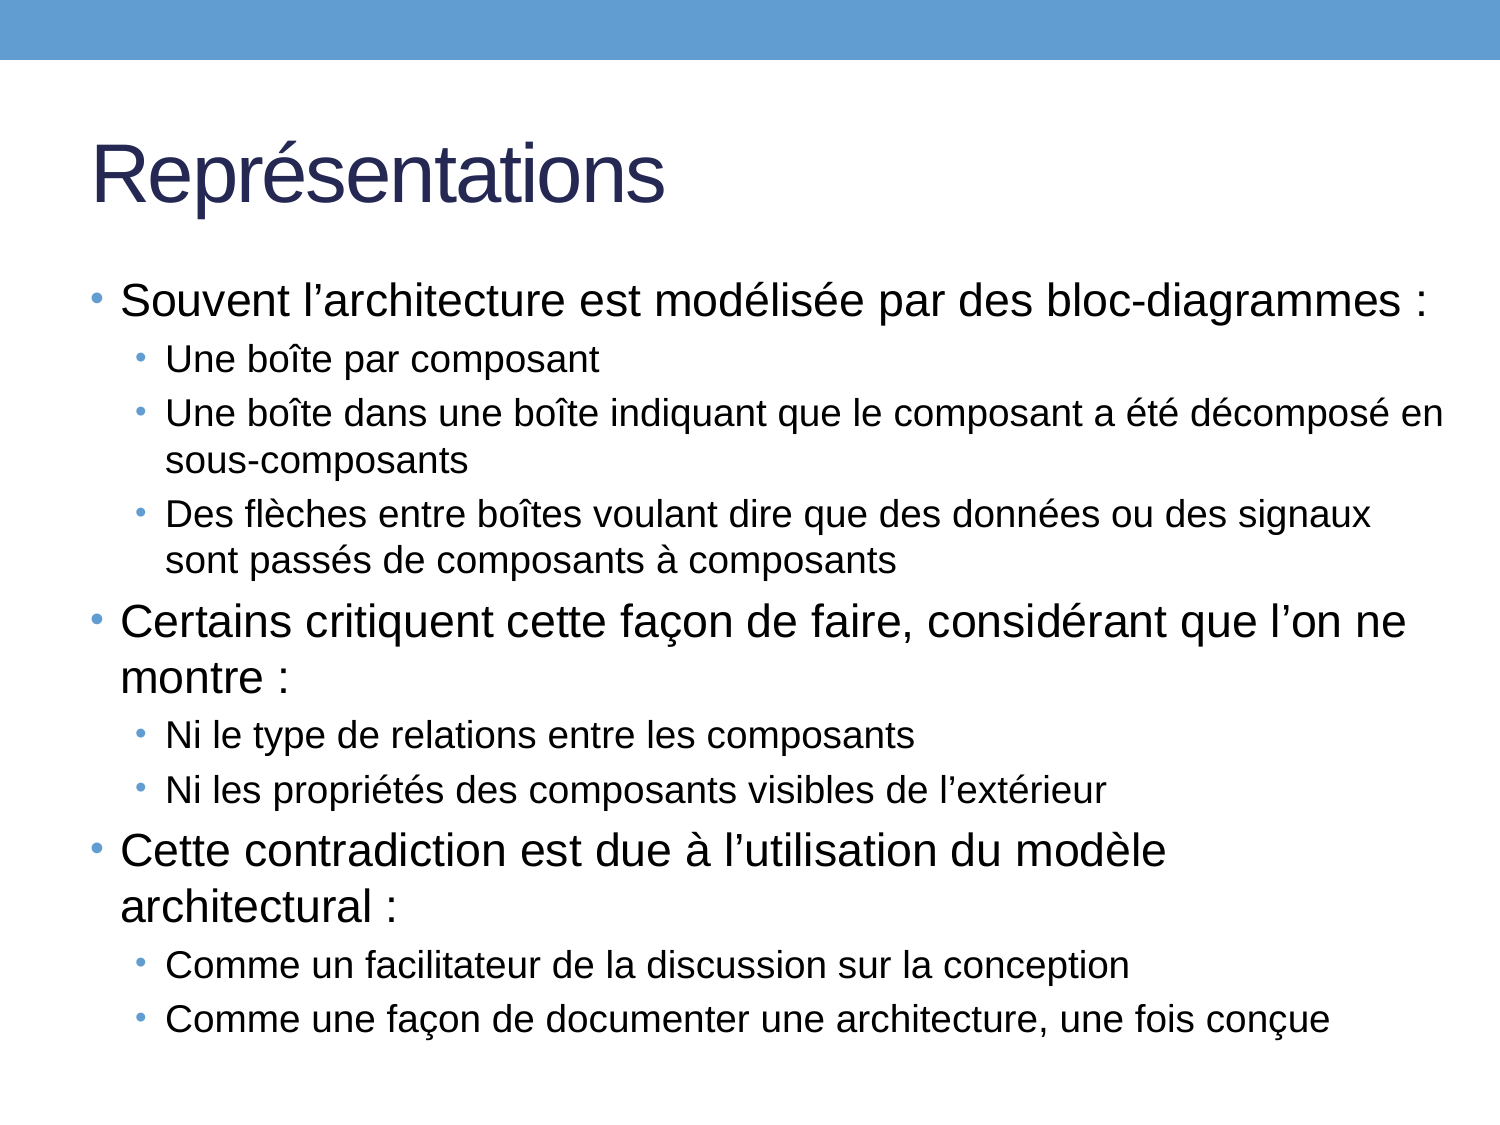

# Représentations
Souvent l’architecture est modélisée par des bloc-diagrammes :
Une boîte par composant
Une boîte dans une boîte indiquant que le composant a été décomposé en sous-composants
Des flèches entre boîtes voulant dire que des données ou des signaux sont passés de composants à composants
Certains critiquent cette façon de faire, considérant que l’on ne montre :
Ni le type de relations entre les composants
Ni les propriétés des composants visibles de l’extérieur
Cette contradiction est due à l’utilisation du modèle architectural :
Comme un facilitateur de la discussion sur la conception
Comme une façon de documenter une architecture, une fois conçue